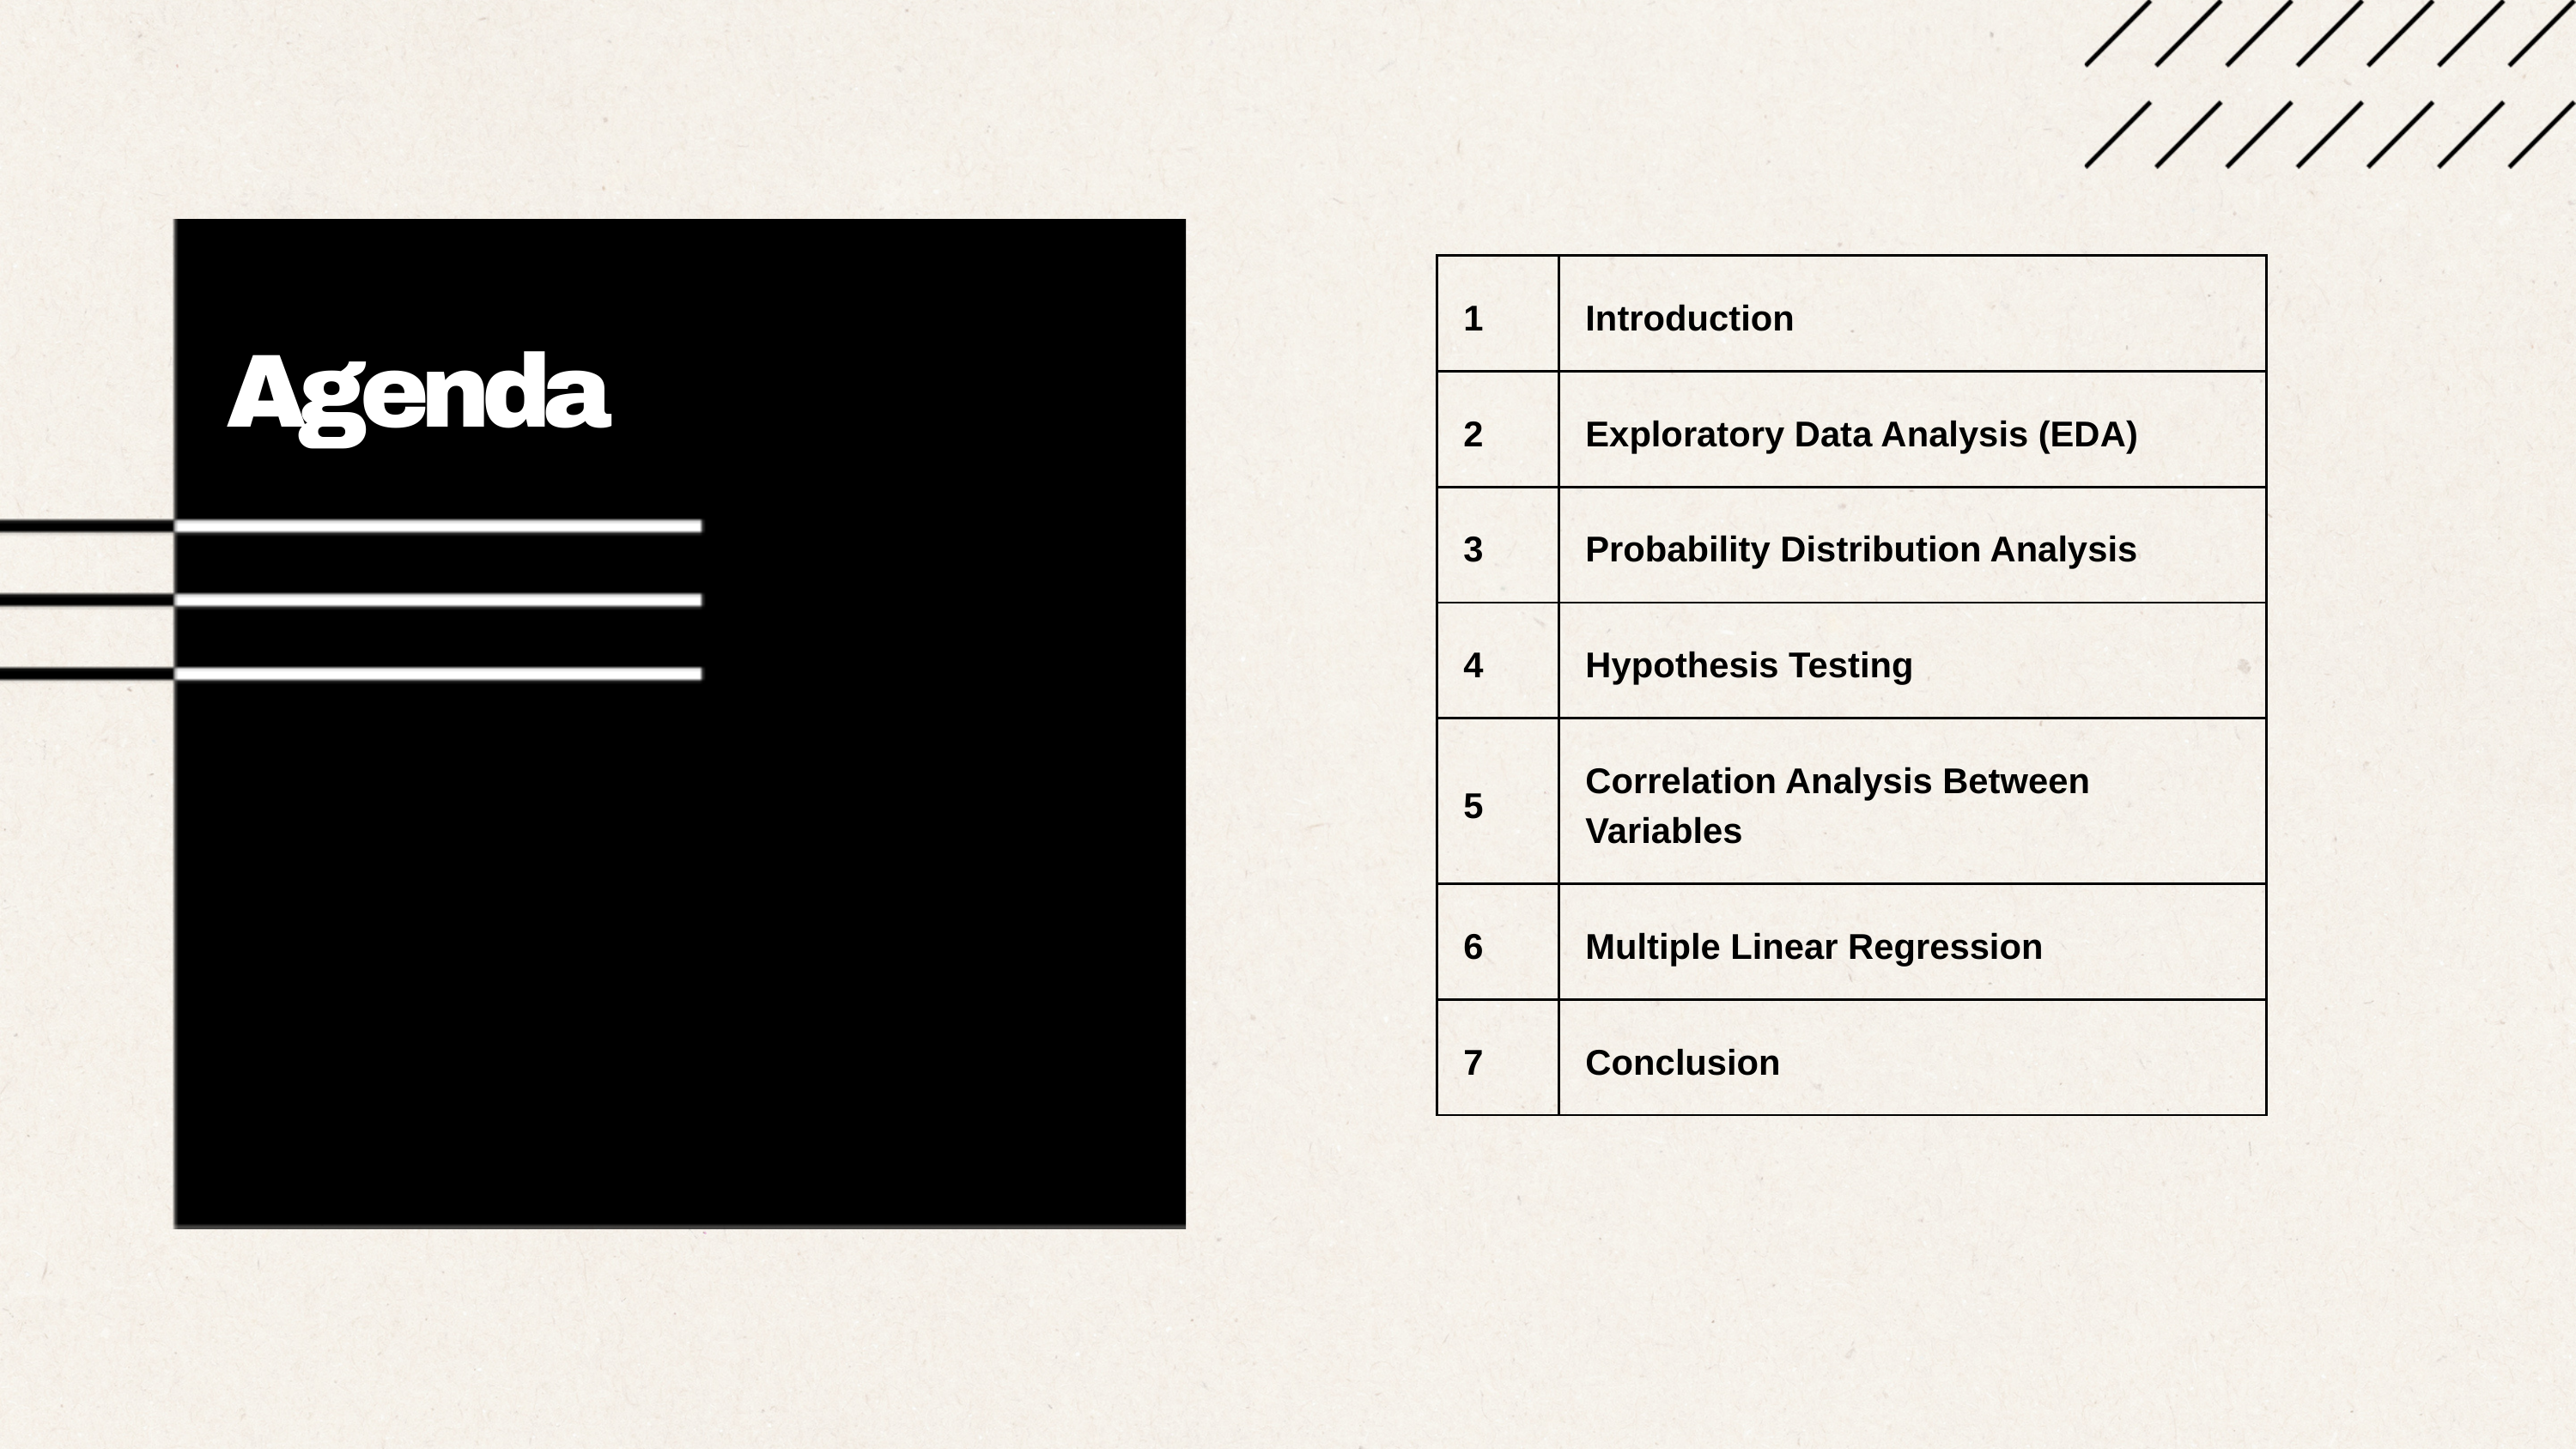

| 1 | Introduction |
| --- | --- |
| 2 | Exploratory Data Analysis (EDA) |
| 3 | Probability Distribution Analysis |
| 4 | Hypothesis Testing |
| 5 | Correlation Analysis Between Variables |
| 6 | Multiple Linear Regression |
| 7 | Conclusion |
Agenda